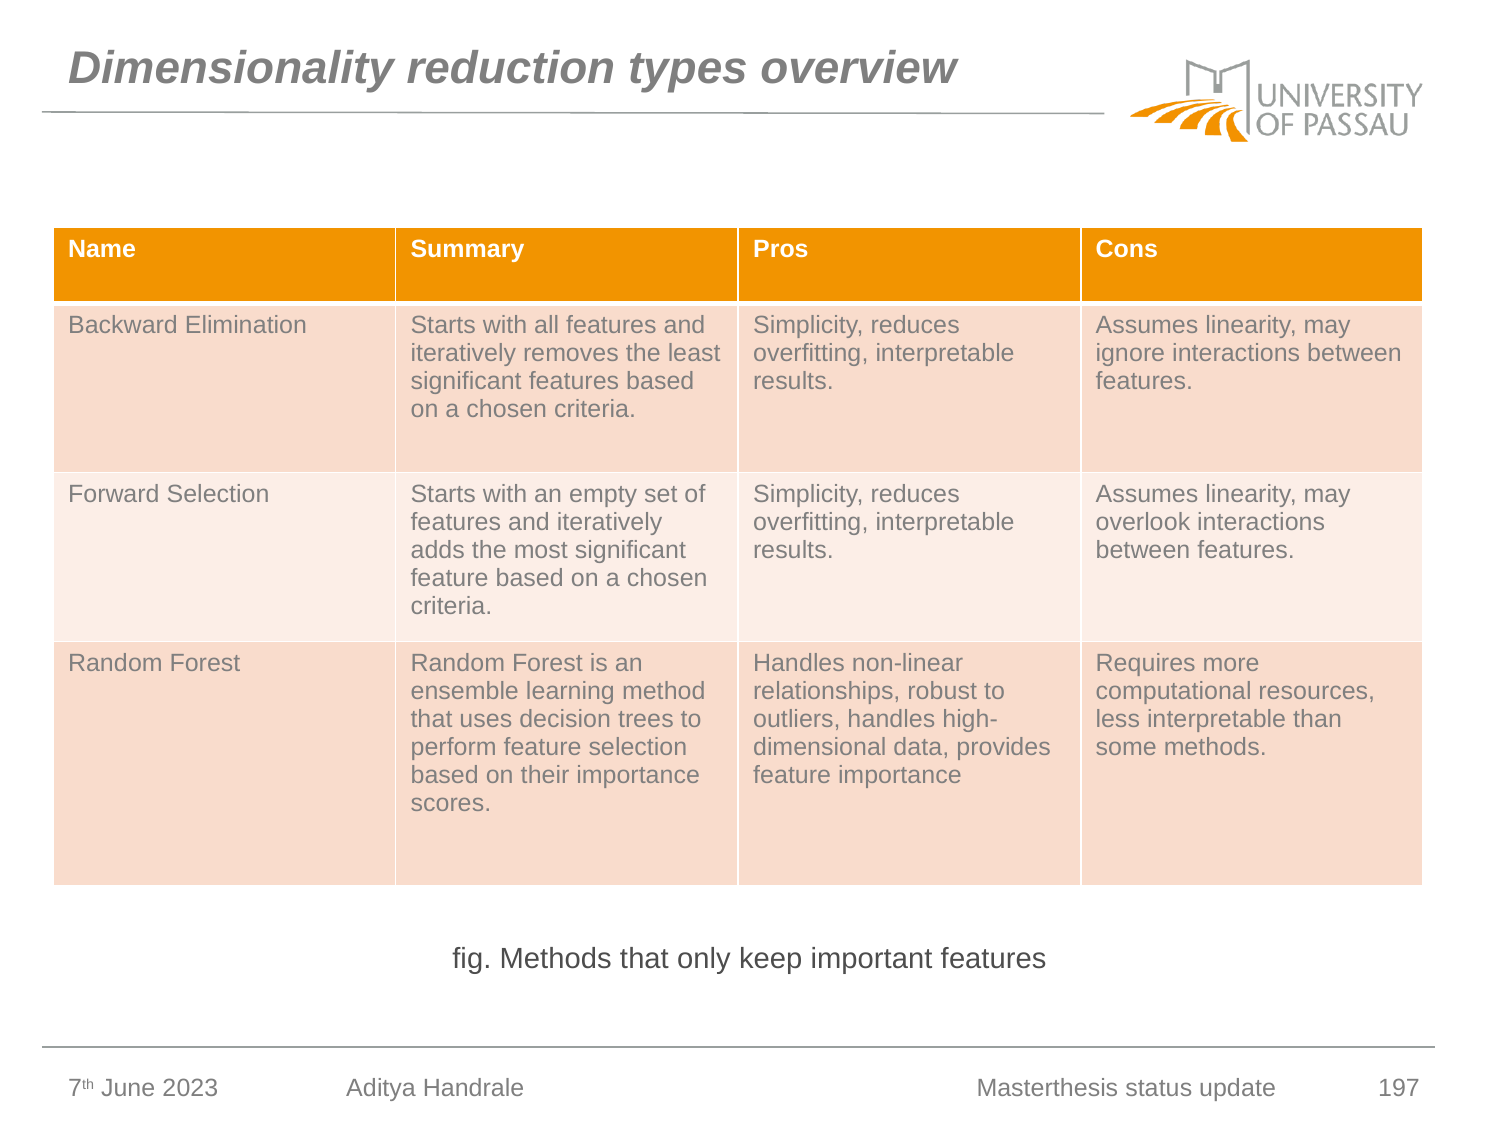

# Dimensionality reduction types overview
| Name | Summary | Pros | Cons |
| --- | --- | --- | --- |
| Backward Elimination | Starts with all features and iteratively removes the least significant features based on a chosen criteria. | Simplicity, reduces overfitting, interpretable results. | Assumes linearity, may ignore interactions between features. |
| Forward Selection | Starts with an empty set of features and iteratively adds the most significant feature based on a chosen criteria. | Simplicity, reduces overfitting, interpretable results. | Assumes linearity, may overlook interactions between features. |
| Random Forest | Random Forest is an ensemble learning method that uses decision trees to perform feature selection based on their importance scores. | Handles non-linear relationships, robust to outliers, handles high-dimensional data, provides feature importance | Requires more computational resources, less interpretable than some methods. |
fig. Methods that only keep important features
7th June 2023
Aditya Handrale
Masterthesis status update
197